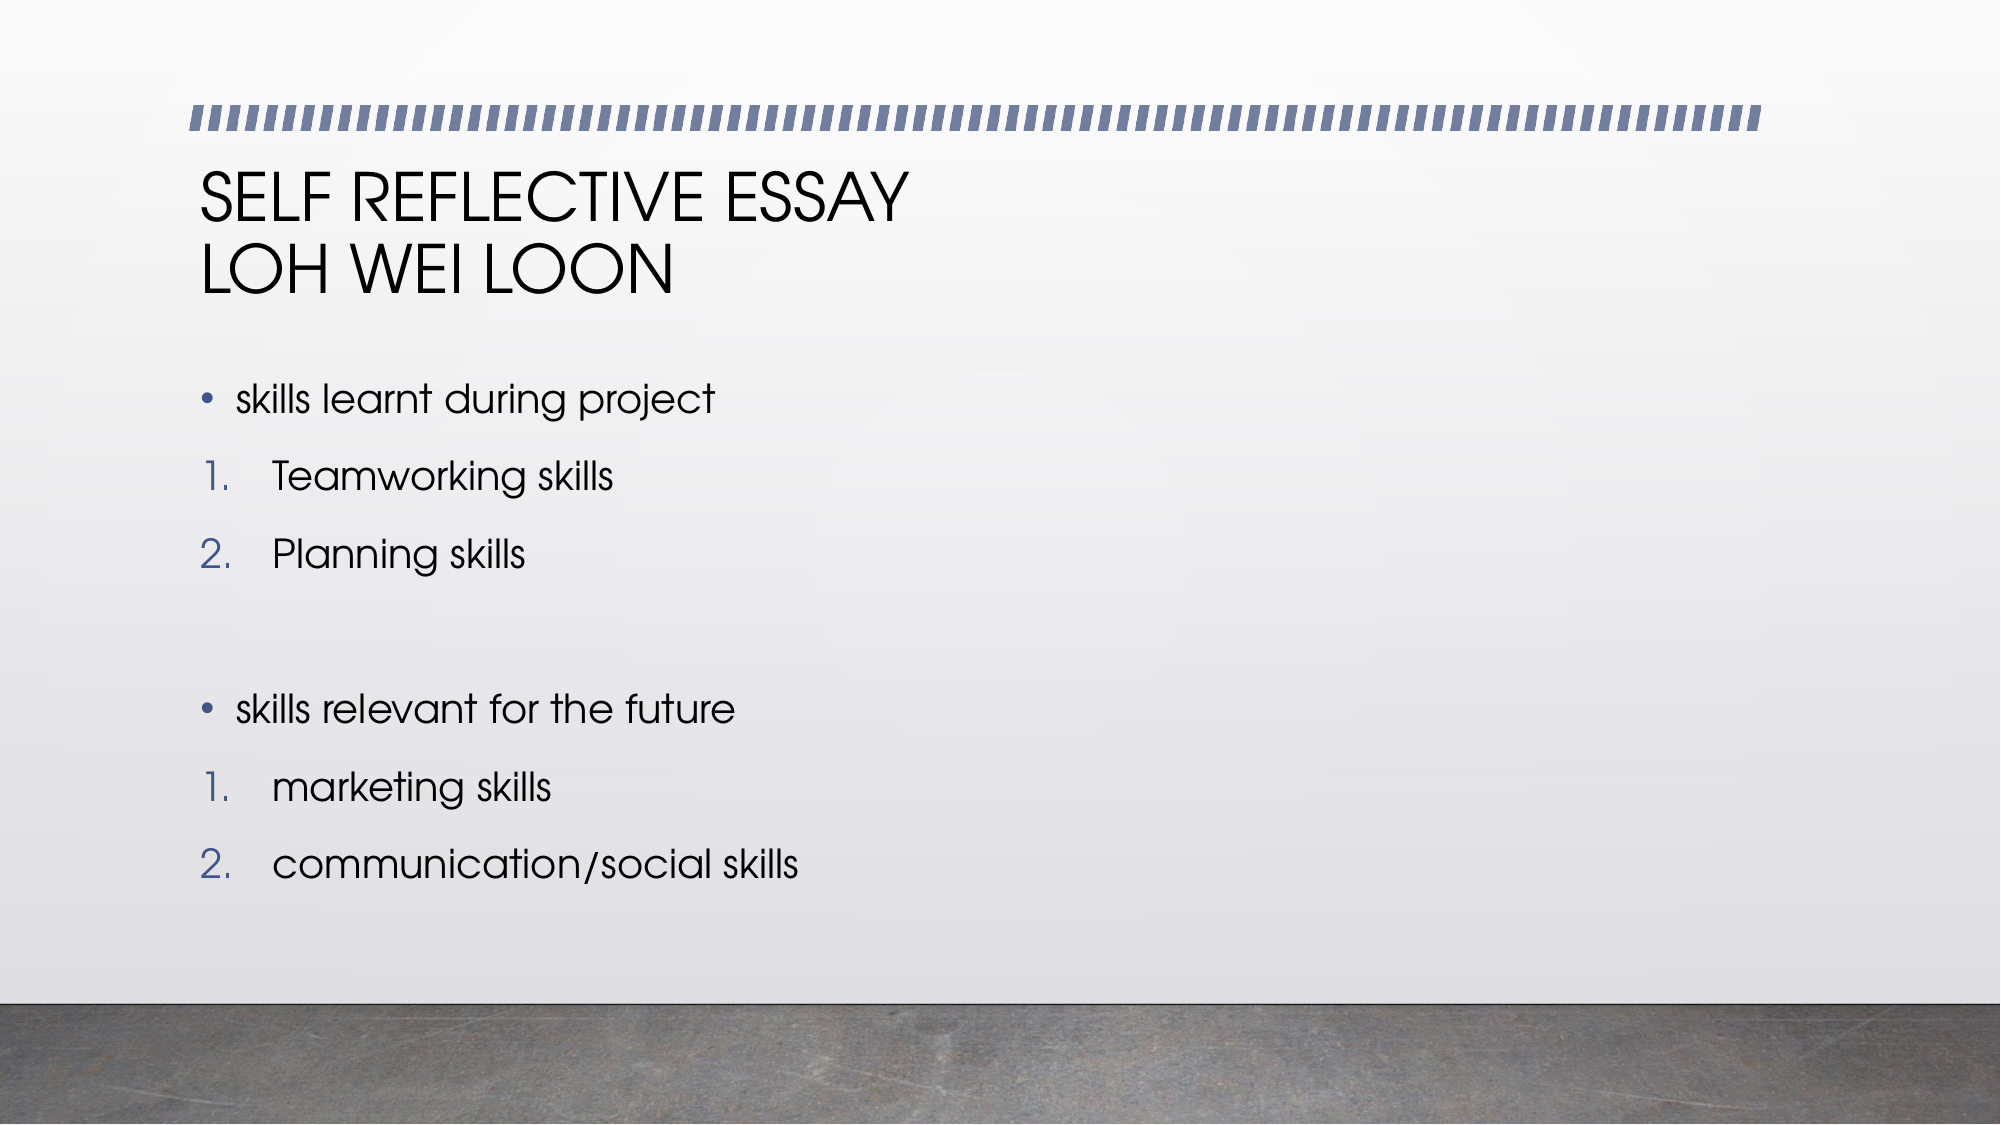

# SELF REFLECTIVE ESSAY LOH WEI LOON
skills learnt during project
Teamworking skills
Planning skills

skills relevant for the future
marketing skills
communication/social skills